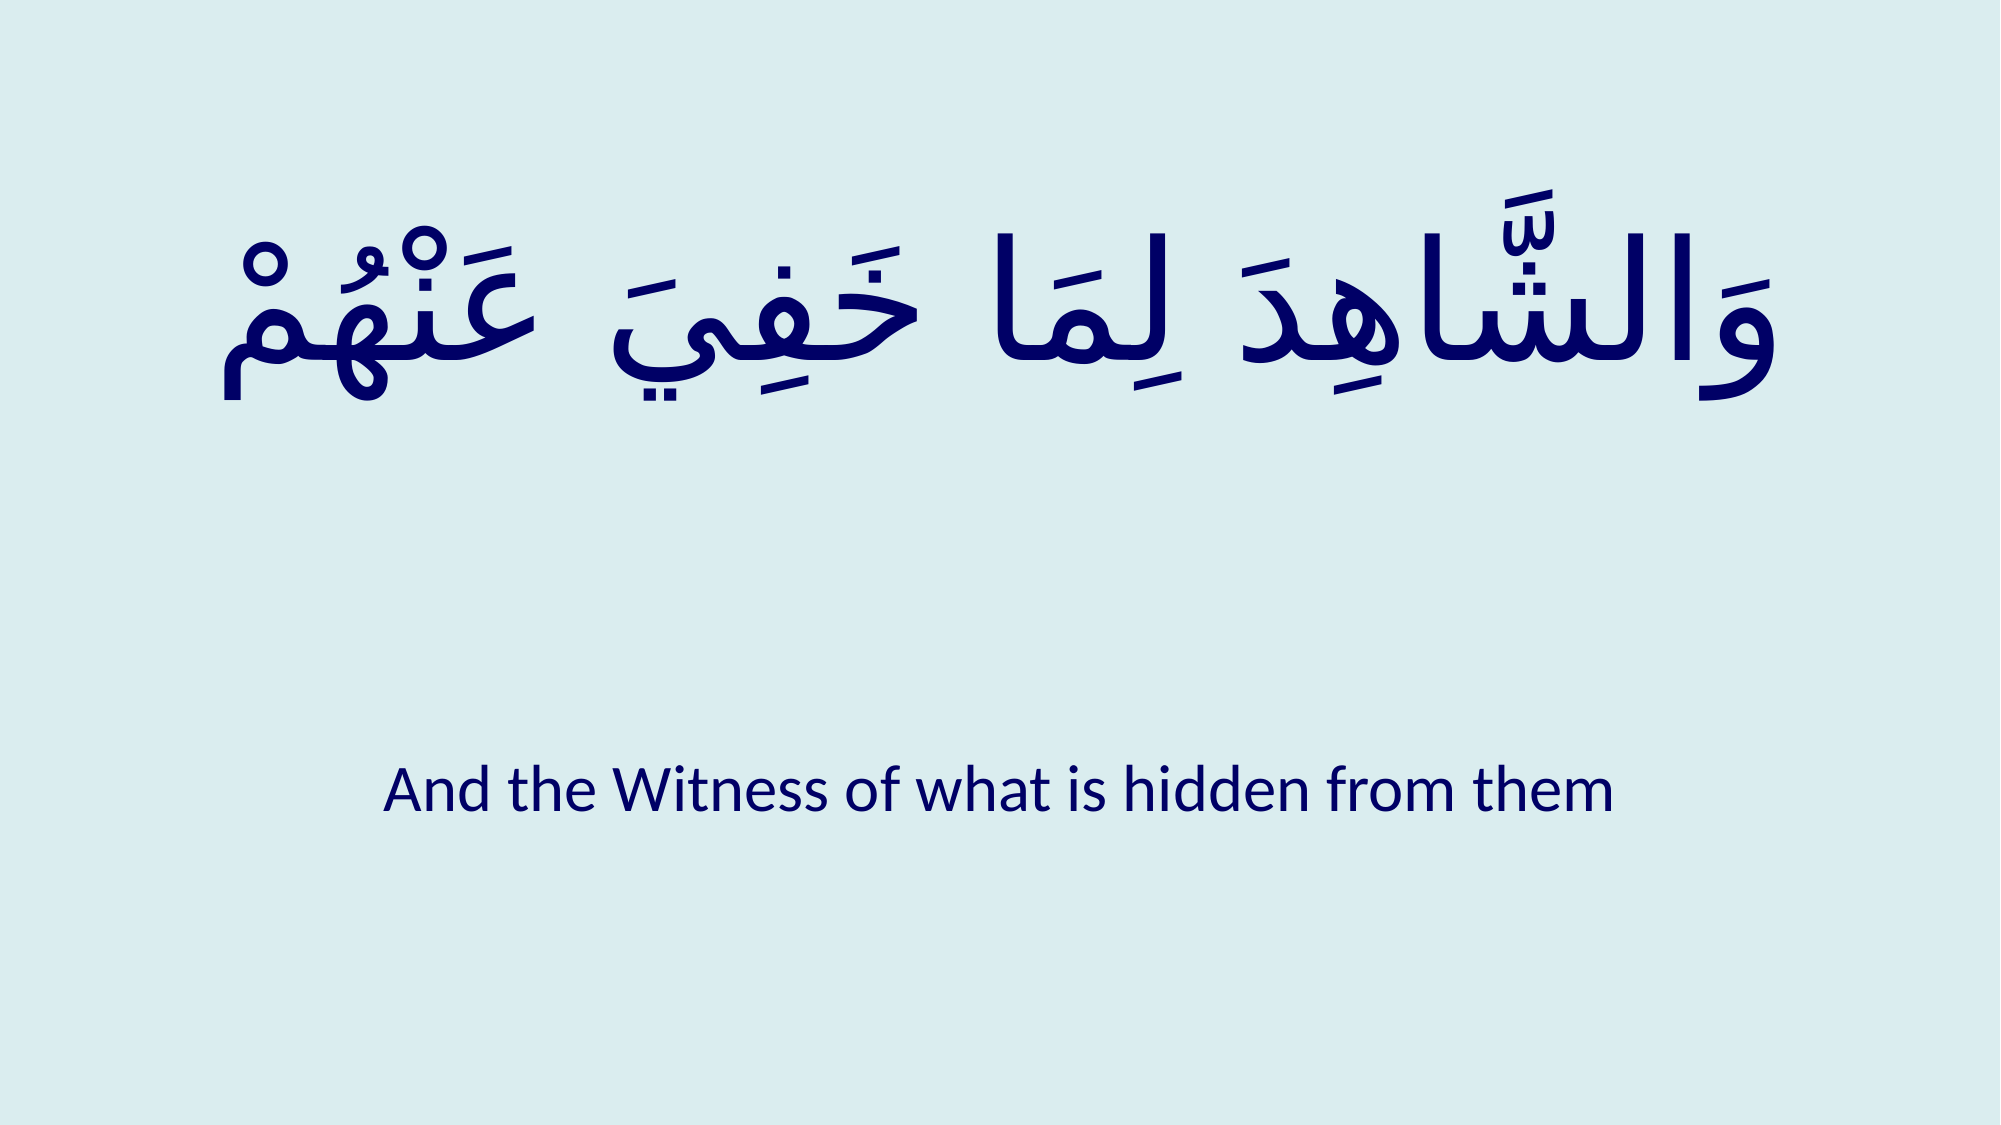

# وَالشَّاهِدَ لِمَا خَفِيَ عَنْهُمْ
And the Witness of what is hidden from them